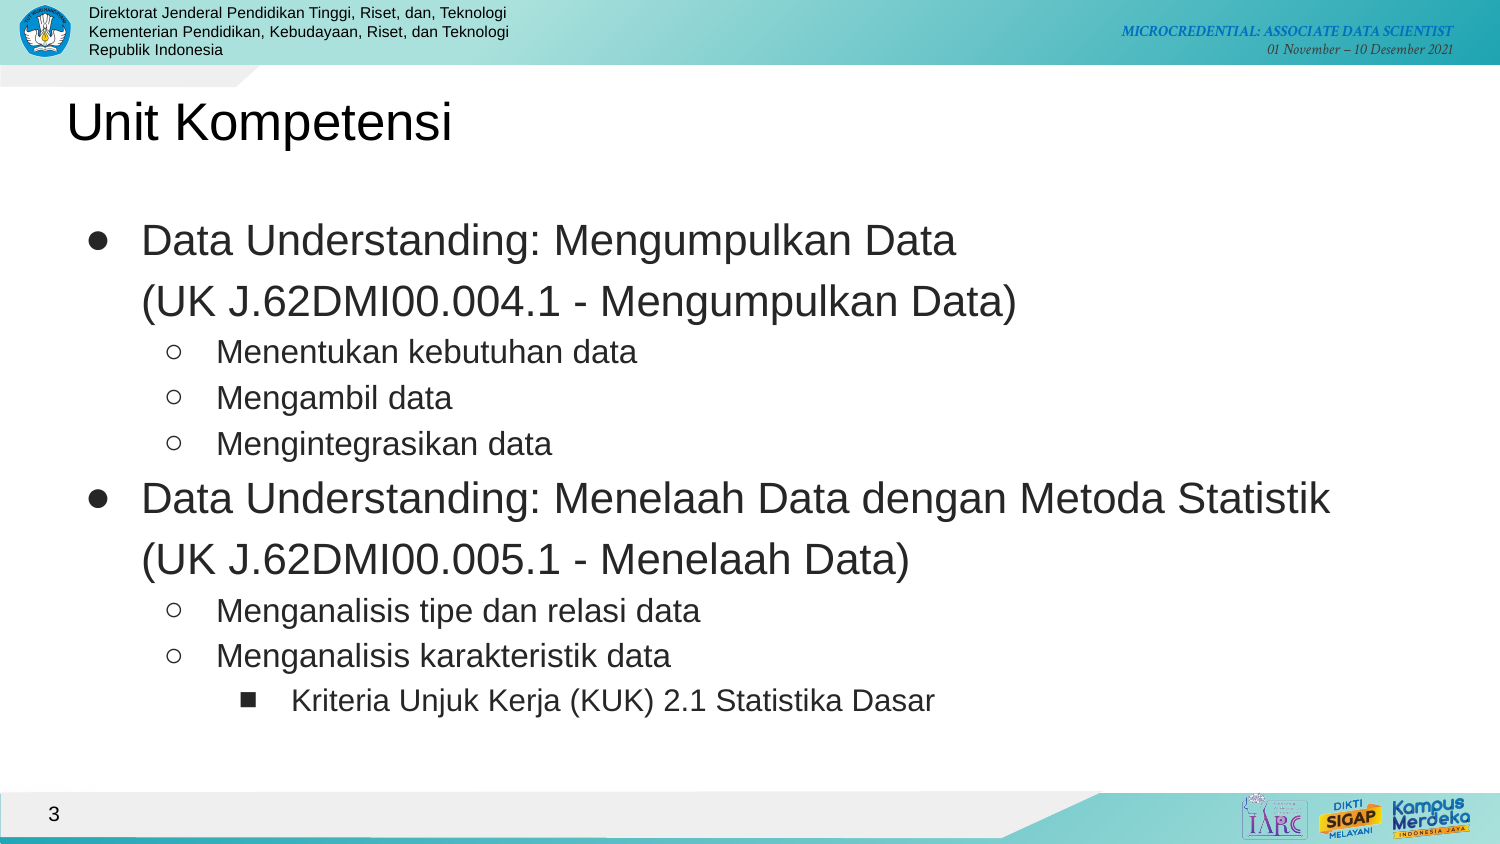

# Unit Kompetensi
Data Understanding: Mengumpulkan Data
(UK J.62DMI00.004.1 - Mengumpulkan Data)
Menentukan kebutuhan data
Mengambil data
Mengintegrasikan data
Data Understanding: Menelaah Data dengan Metoda Statistik
(UK J.62DMI00.005.1 - Menelaah Data)
Menganalisis tipe dan relasi data
Menganalisis karakteristik data
Kriteria Unjuk Kerja (KUK) 2.1 Statistika Dasar
3